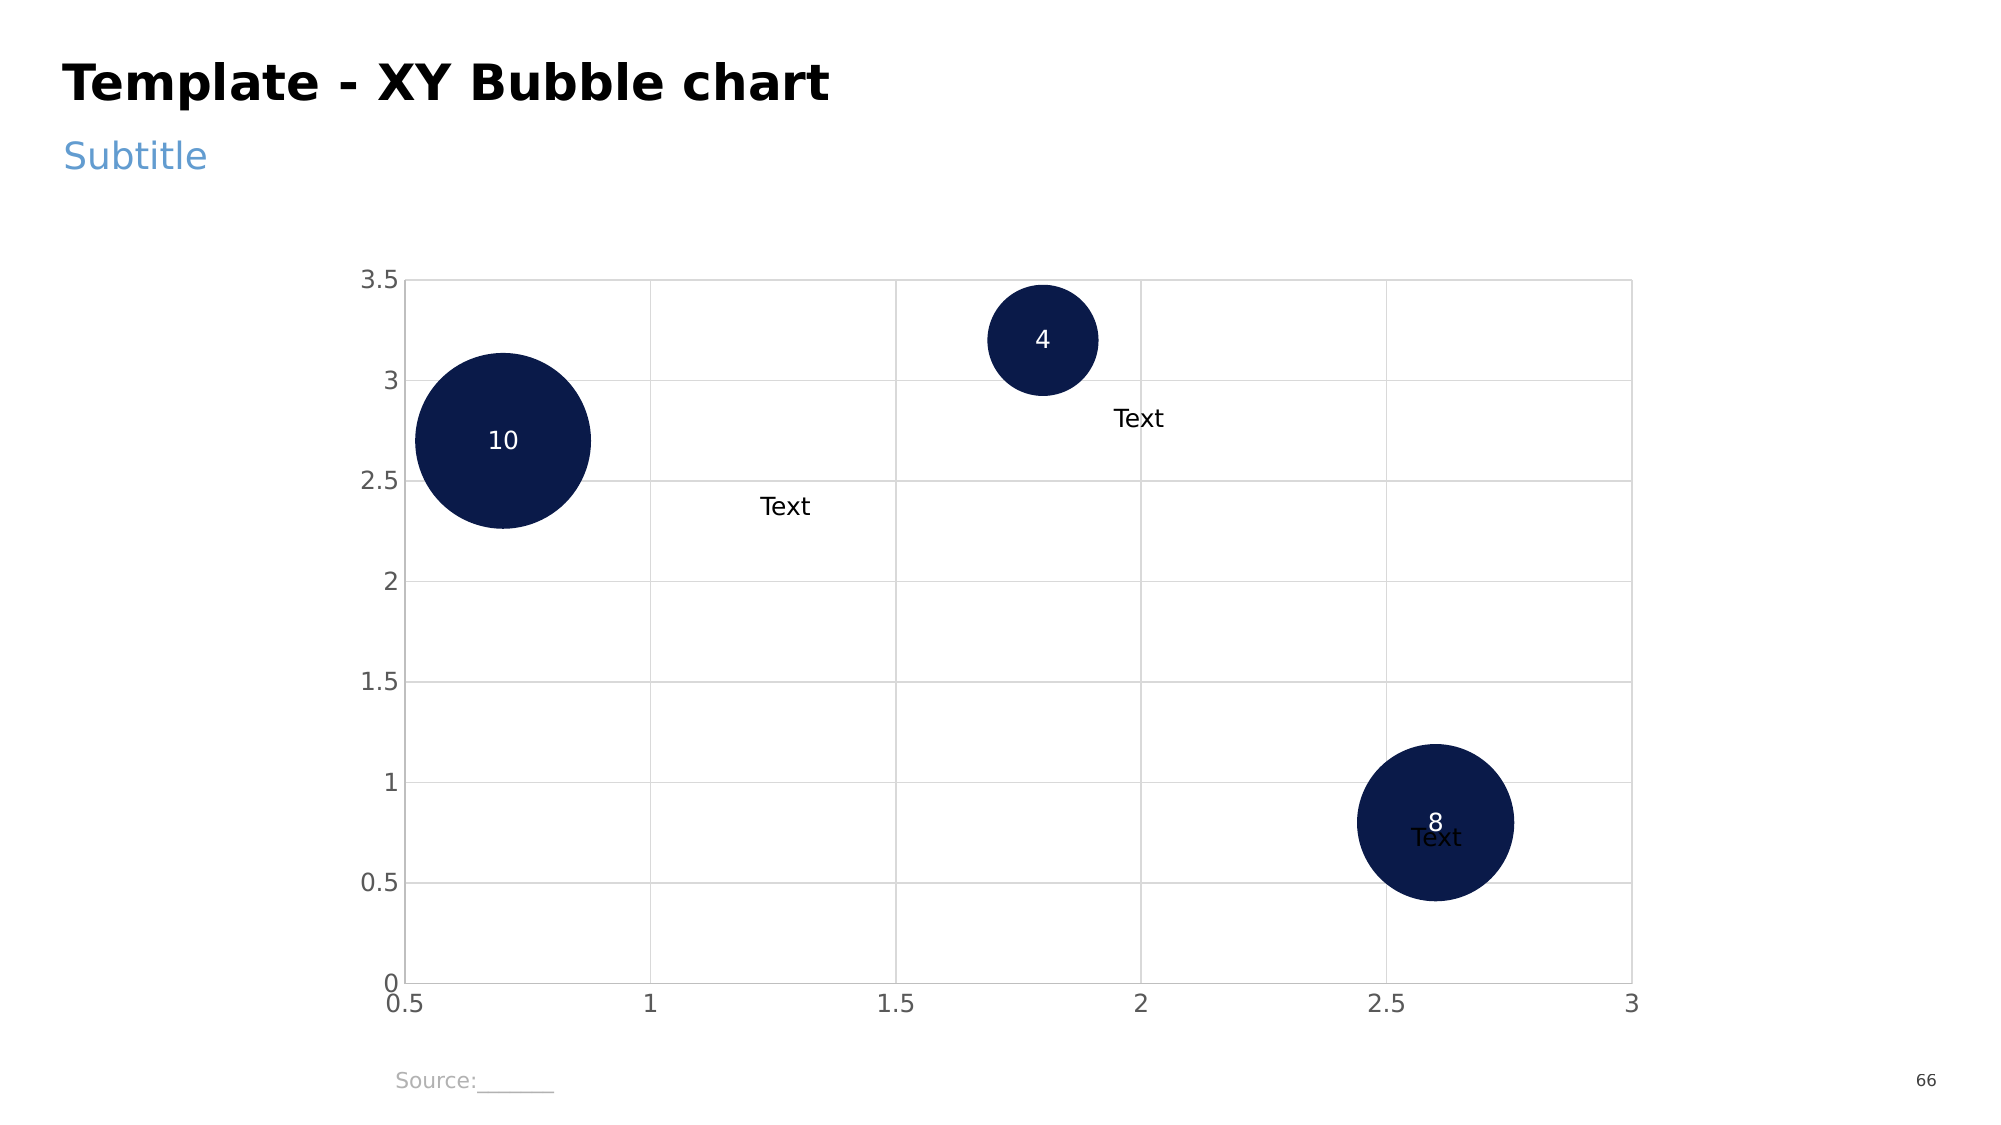

# Template - XY Bubble chart
Subtitle

### Chart

| Category | Valores Y |
|---|---|
Text
Text
Text
Source:_______